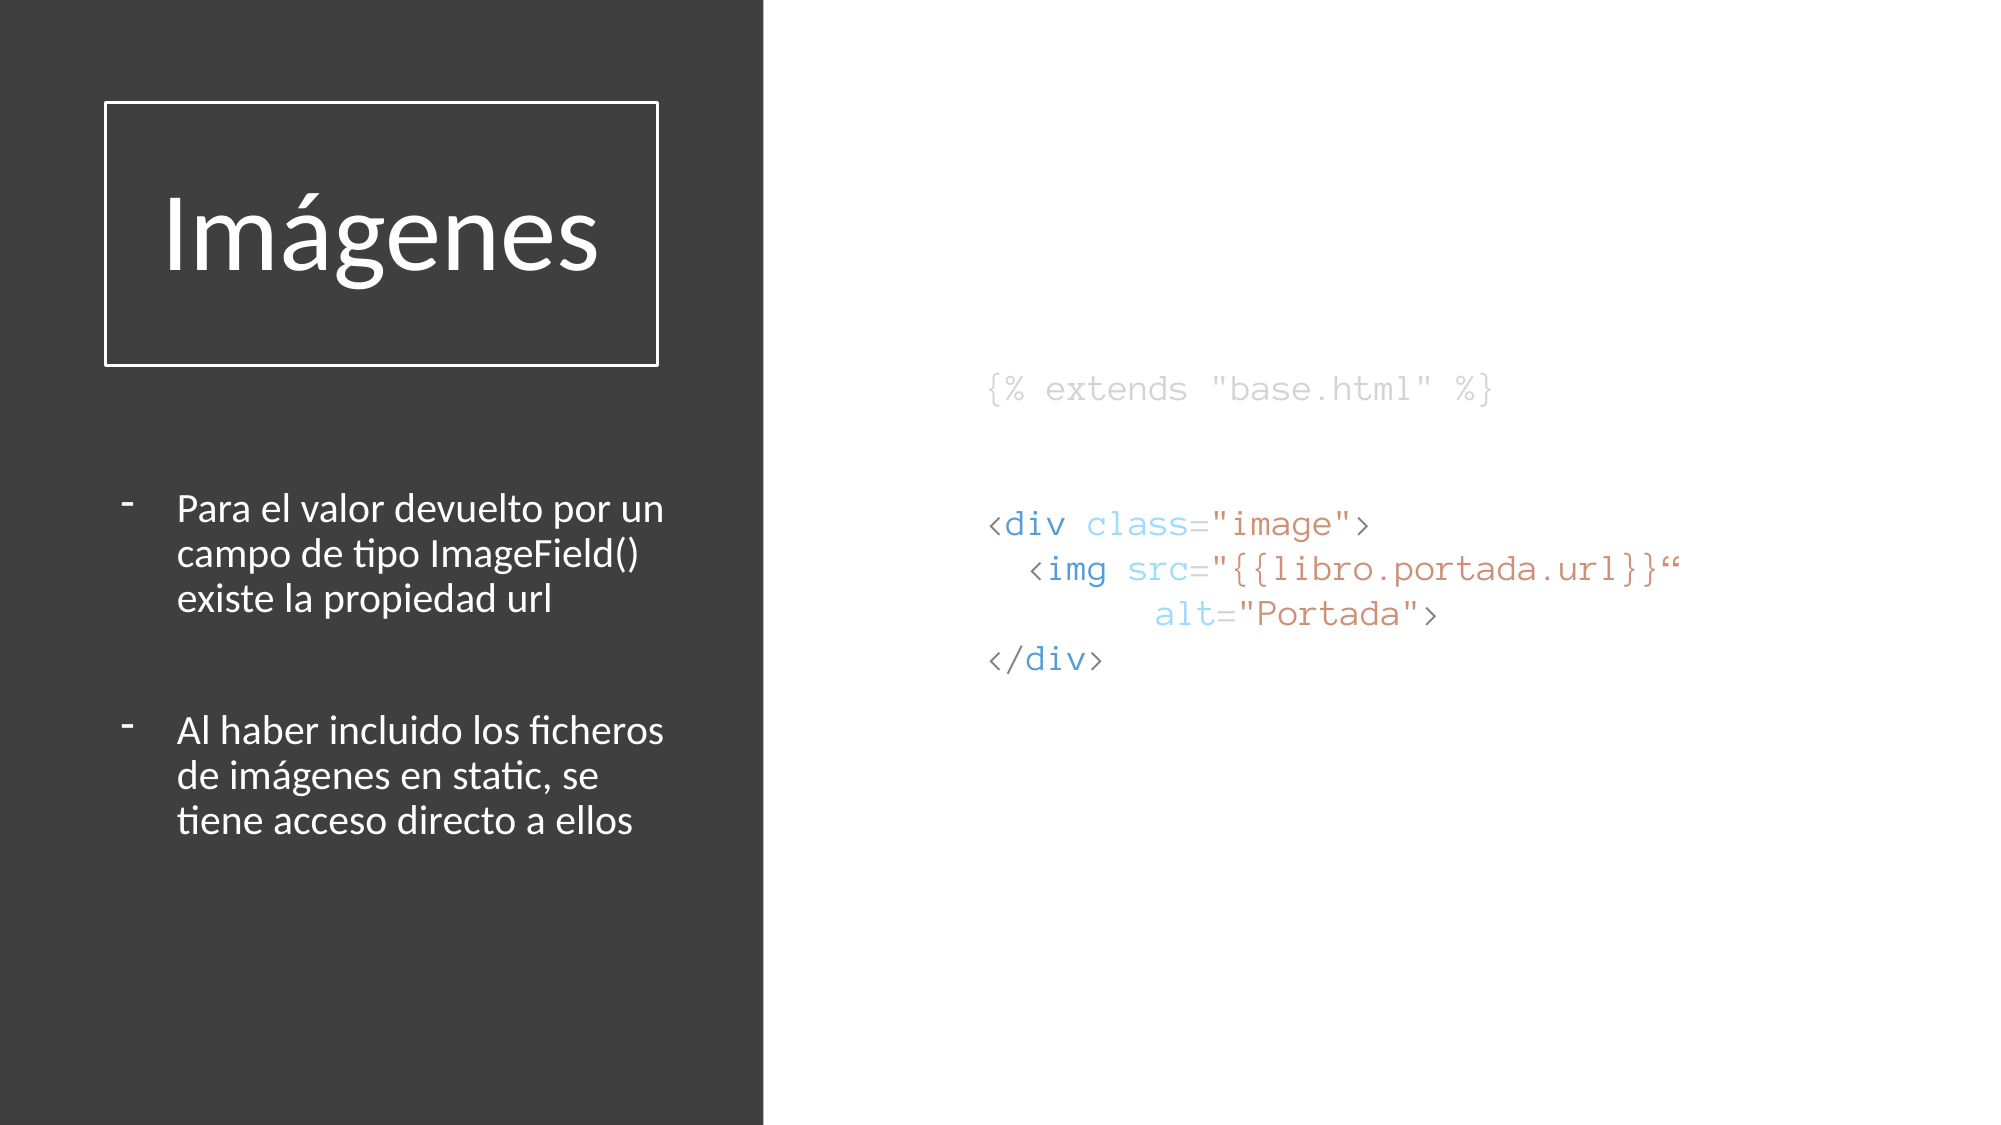

# Imágenes
{% extends "base.html" %}

<div class="image">
  <img src="{{libro.portada.url}}“
	 alt="Portada">
</div>

Para el valor devuelto por un campo de tipo ImageField() existe la propiedad url

Al haber incluido los ficheros de imágenes en static, se tiene acceso directo a ellos